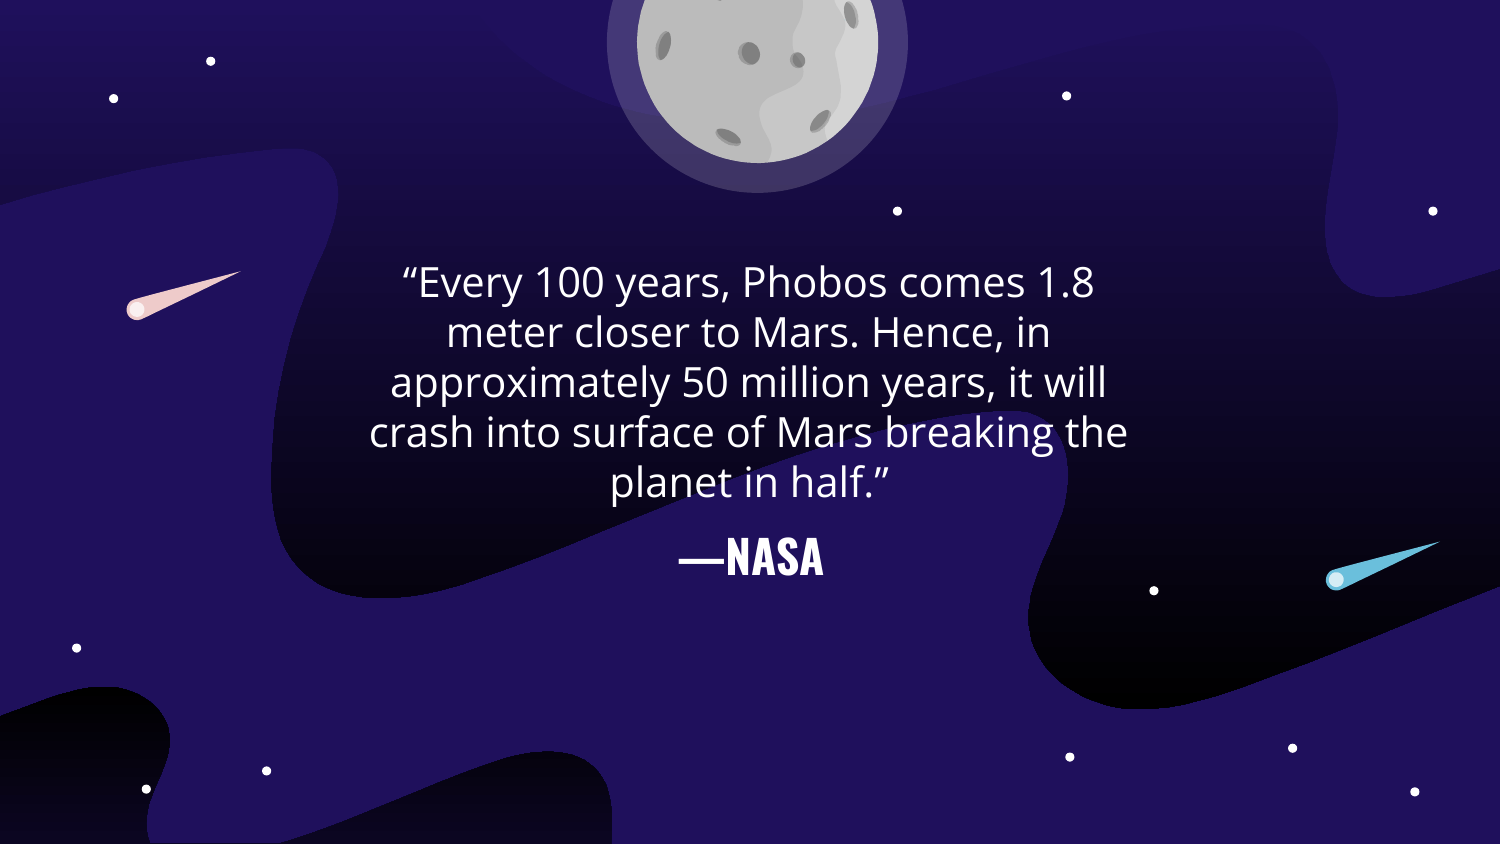

“Every 100 years, Phobos comes 1.8 meter closer to Mars. Hence, in approximately 50 million years, it will crash into surface of Mars breaking the planet in half.”
# —NASA